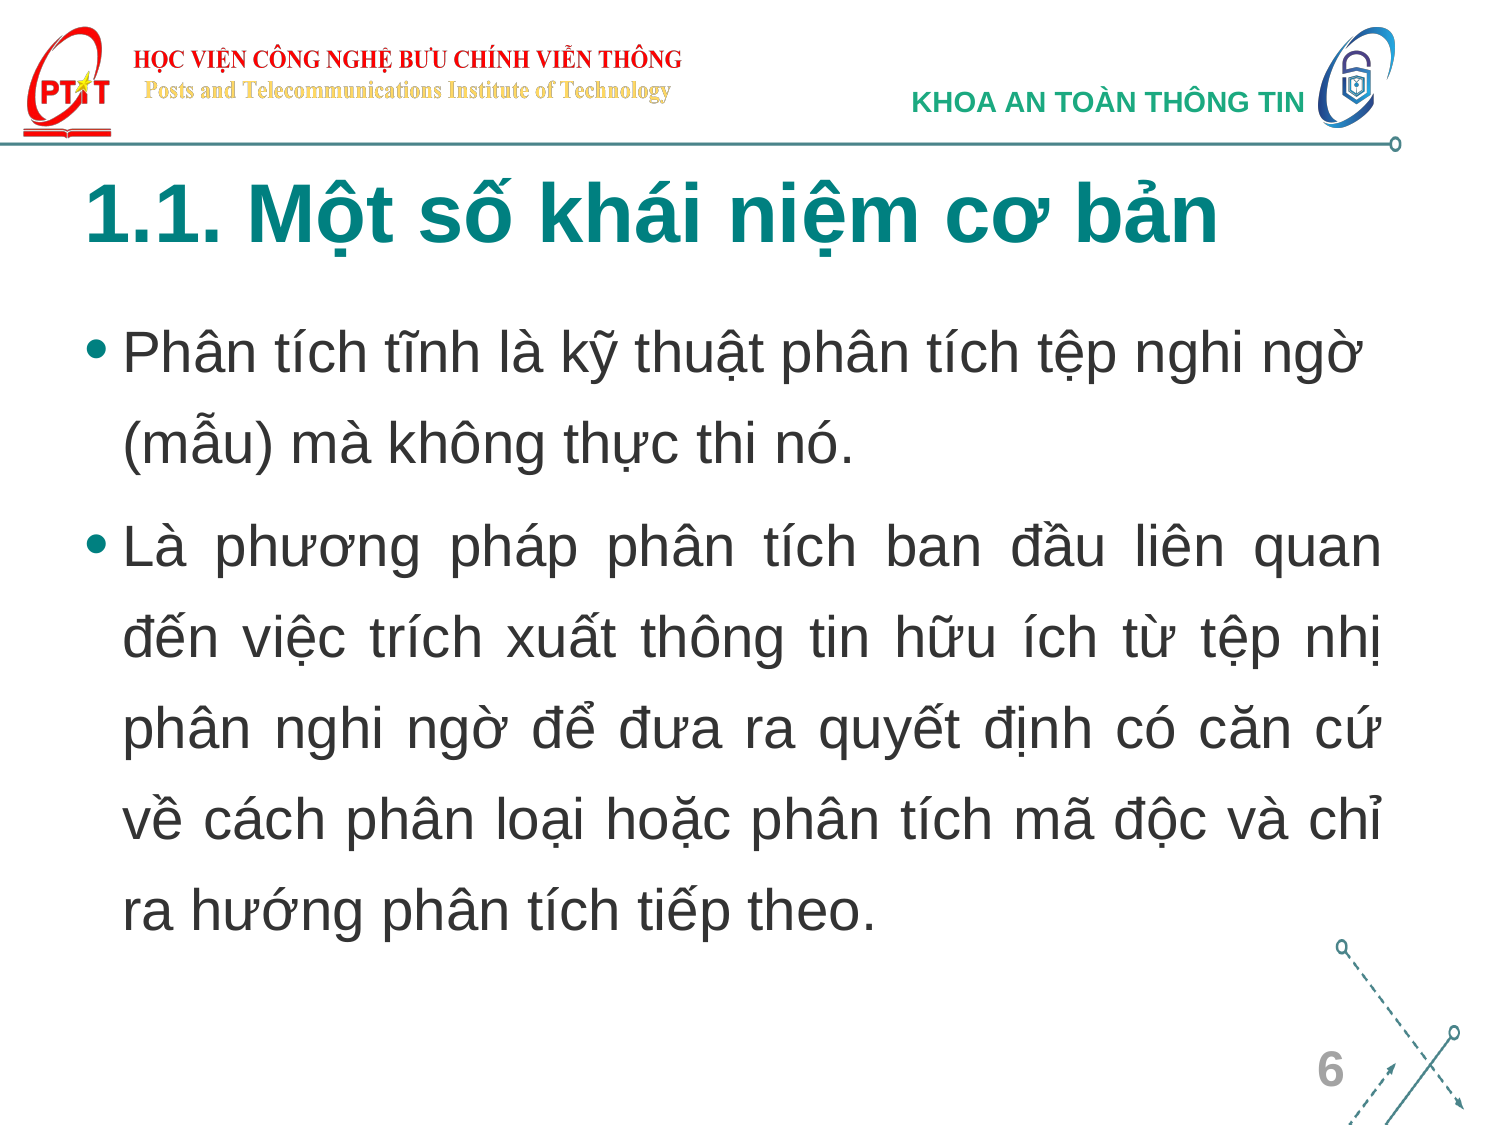

# 1.1. Một số khái niệm cơ bản
Phân tích tĩnh là kỹ thuật phân tích tệp nghi ngờ (mẫu) mà không thực thi nó.
Là phương pháp phân tích ban đầu liên quan đến việc trích xuất thông tin hữu ích từ tệp nhị phân nghi ngờ để đưa ra quyết định có căn cứ về cách phân loại hoặc phân tích mã độc và chỉ ra hướng phân tích tiếp theo.